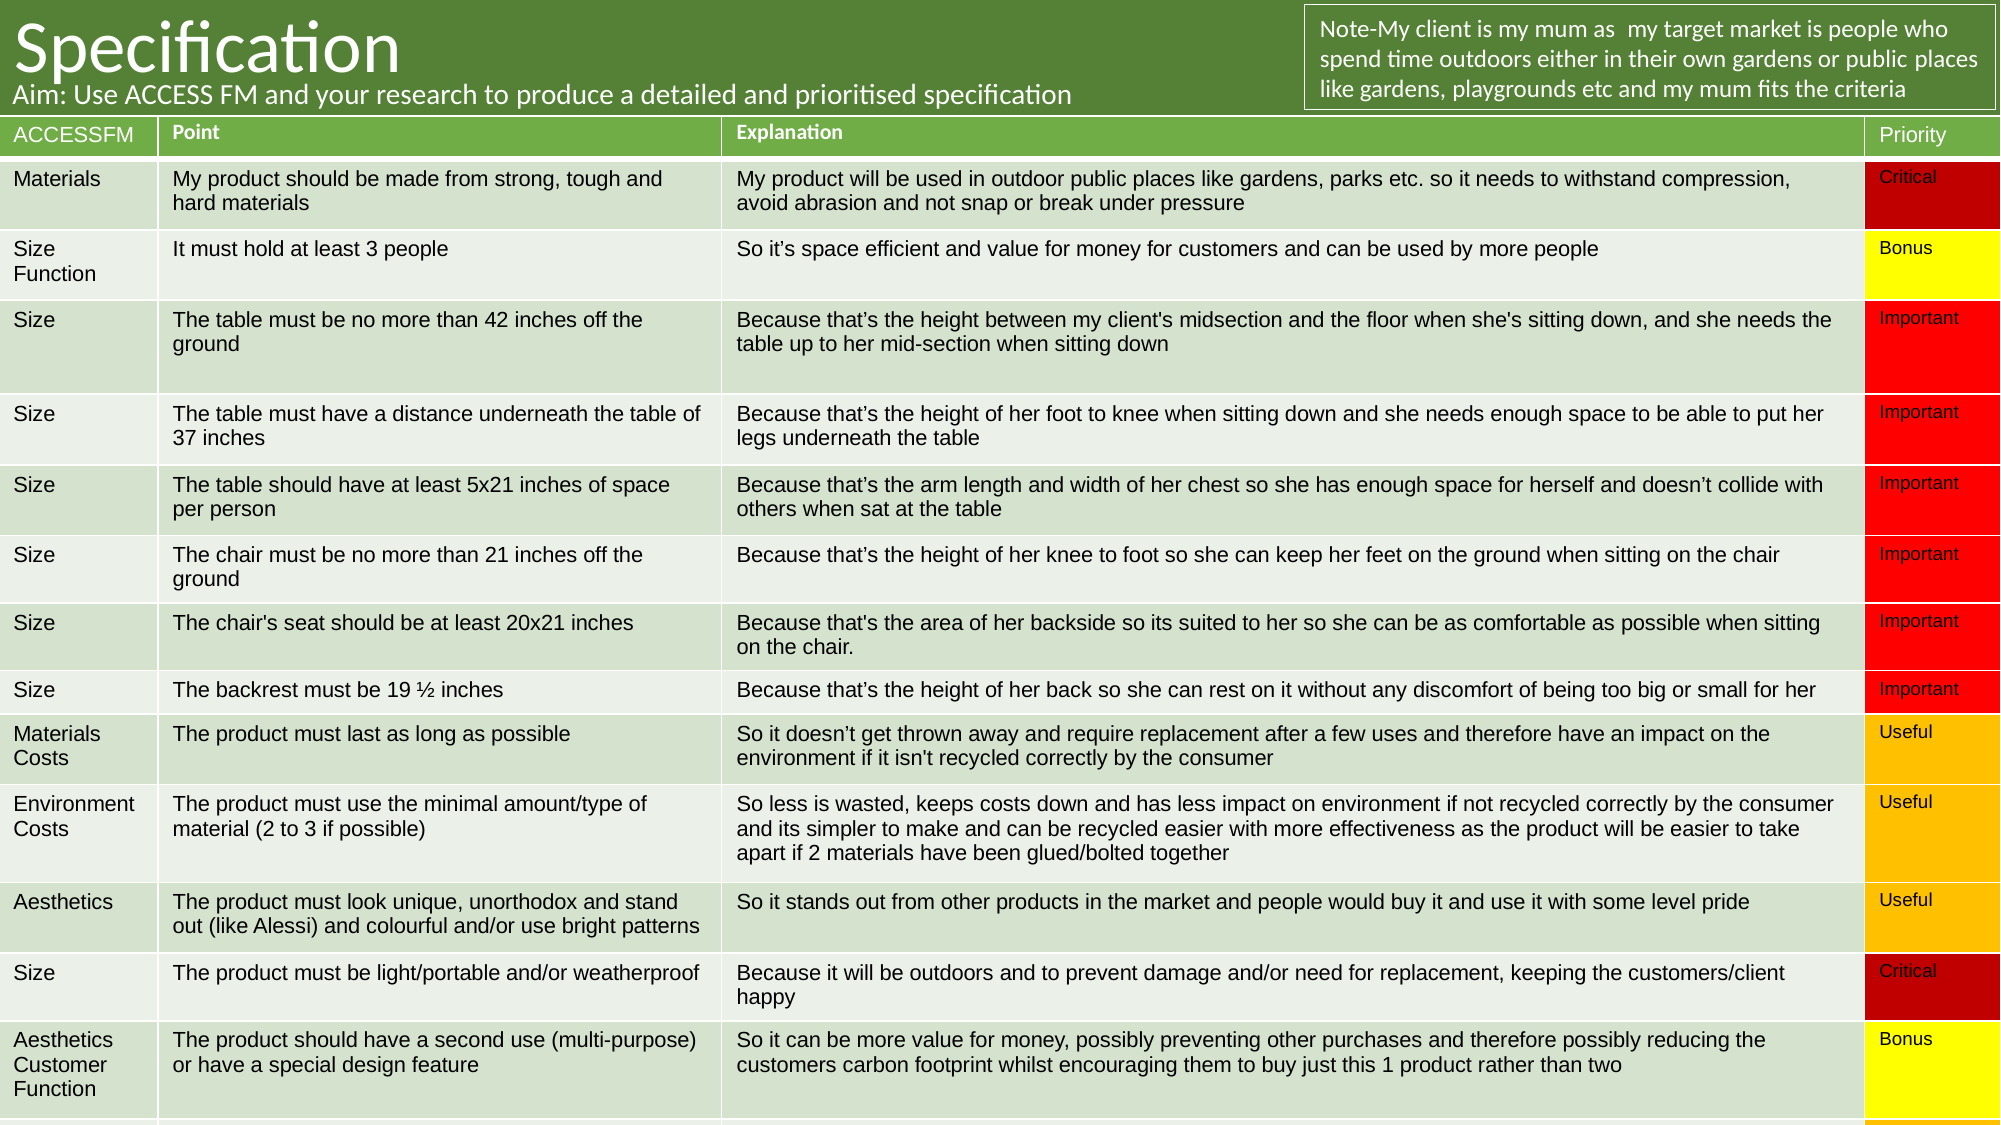

# Specification
Note-My client is my mum as  my target market is people who spend time outdoors either in their own gardens or public places like gardens, playgrounds etc and my mum fits the criteria
Aim: Use ACCESS FM and your research to produce a detailed and prioritised specification

| ACCESSFM | Point | Explanation | Priority |
| --- | --- | --- | --- |
| Materials | My product should be made from strong, tough and hard materials | My product will be used in outdoor public places like gardens, parks etc. so it needs to withstand compression, avoid abrasion and not snap or break under pressure | Critical |
| Size Function | It must hold at least 3 people | So it’s space efficient and value for money for customers and can be used by more people | Bonus |
| Size | The table must be no more than 42 inches off the ground | Because that’s the height between my client's midsection and the floor when she's sitting down, and she needs the table up to her mid-section when sitting down | Important |
| Size | The table must have a distance underneath the table of 37 inches | Because that’s the height of her foot to knee when sitting down and she needs enough space to be able to put her legs underneath the table | Important |
| Size | The table should have at least 5x21 inches of space per person | Because that’s the arm length and width of her chest so she has enough space for herself and doesn’t collide with others when sat at the table | Important |
| Size | The chair must be no more than 21 inches off the ground | Because that’s the height of her knee to foot so she can keep her feet on the ground when sitting on the chair | Important |
| Size | The chair's seat should be at least 20x21 inches | Because that's the area of her backside so its suited to her so she can be as comfortable as possible when sitting on the chair. | Important |
| Size | The backrest must be 19 ½ inches | Because that’s the height of her back so she can rest on it without any discomfort of being too big or small for her | Important |
| Materials Costs | The product must last as long as possible | So it doesn’t get thrown away and require replacement after a few uses and therefore have an impact on the environment if it isn't recycled correctly by the consumer | Useful |
| Environment Costs | The product must use the minimal amount/type of material (2 to 3 if possible) | So less is wasted, keeps costs down and has less impact on environment if not recycled correctly by the consumer and its simpler to make and can be recycled easier with more effectiveness as the product will be easier to take apart if 2 materials have been glued/bolted together | Useful |
| Aesthetics | The product must look unique, unorthodox and stand out (like Alessi) and colourful and/or use bright patterns | So it stands out from other products in the market and people would buy it and use it with some level pride | Useful |
| Size | The product must be light/portable and/or weatherproof | Because it will be outdoors and to prevent damage and/or need for replacement, keeping the customers/client happy | Critical |
| Aesthetics Customer Function | The product should have a second use (multi-purpose) or have a special design feature | So it can be more value for money, possibly preventing other purchases and therefore possibly reducing the customers carbon footprint whilst encouraging them to buy just this 1 product rather than two | Bonus |
| Safety | The product must be secure and have no sharp edges | So it won't collapse and possibly hurt someone and so no one can get hurt whilst using this | Important |
To conclude now that I've made my specification, I now must try to meet it in order of the priority given by the end of the project. I will now move on to the development stage